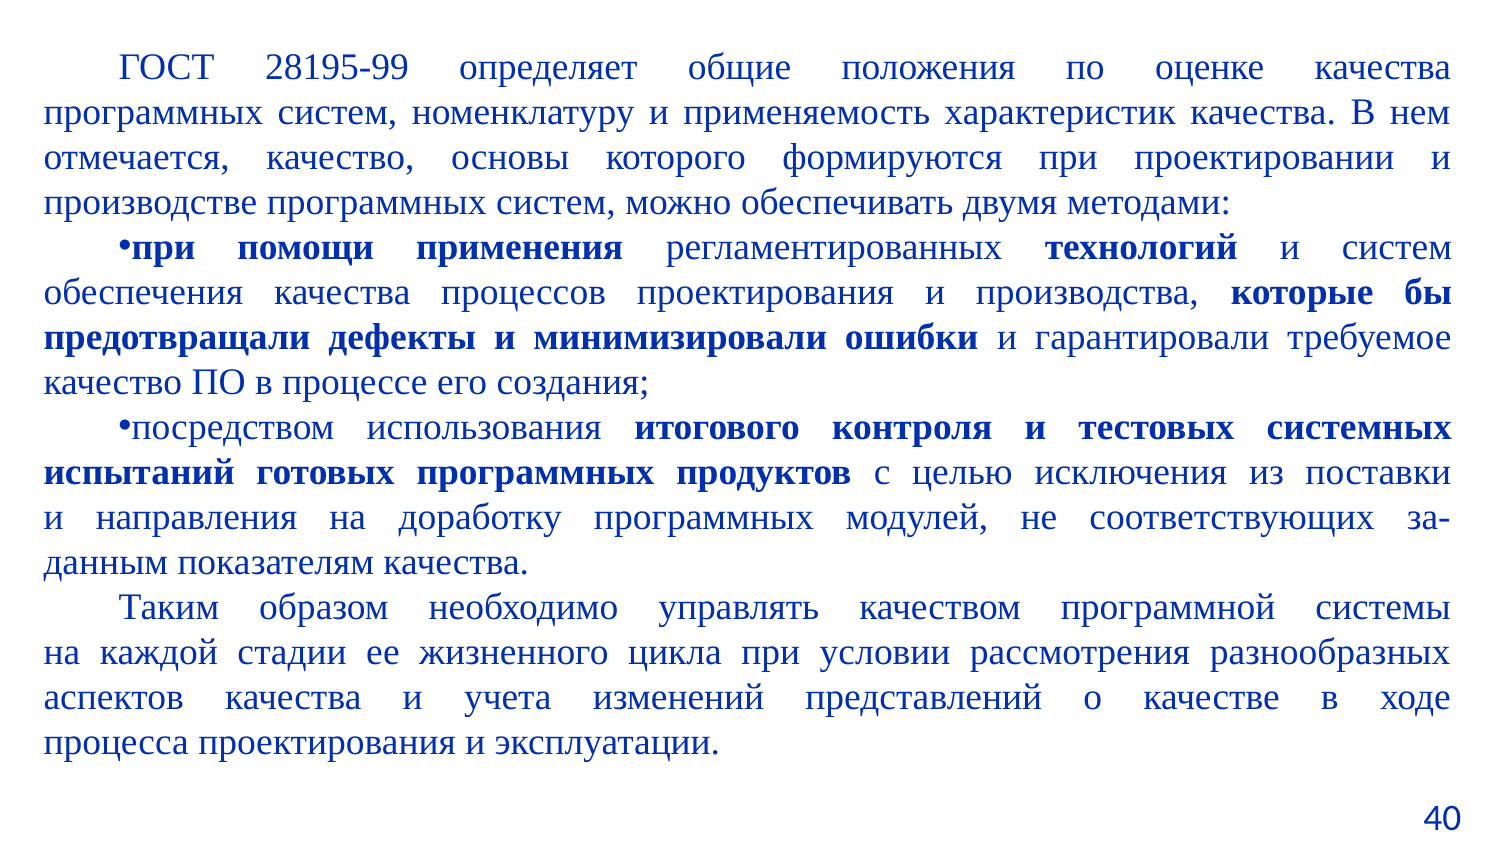

ГОСТ 28195-99 определяет общие положения по оценке качества
программных систем, номенклатуру и применяемость характеристик качества. В нем отмечается, качество, основы которого формируются при проектировании и производстве программных систем, можно обеспечивать двумя методами:
при помощи применения регламентированных технологий и систем
обеспечения качества процессов проектирования и производства, которые бы
предотвращали дефекты и минимизировали ошибки и гарантировали требуемое качество ПО в процессе его создания;
посредством использования итогового контроля и тестовых системных
испытаний готовых программных продуктов с целью исключения из поставки
и направления на доработку программных модулей, не соответствующих за-
данным показателям качества.
Таким образом необходимо управлять качеством программной системы
на каждой стадии ее жизненного цикла при условии рассмотрения разнообразных аспектов качества и учета изменений представлений о качестве в ходе
процесса проектирования и эксплуатации.
40